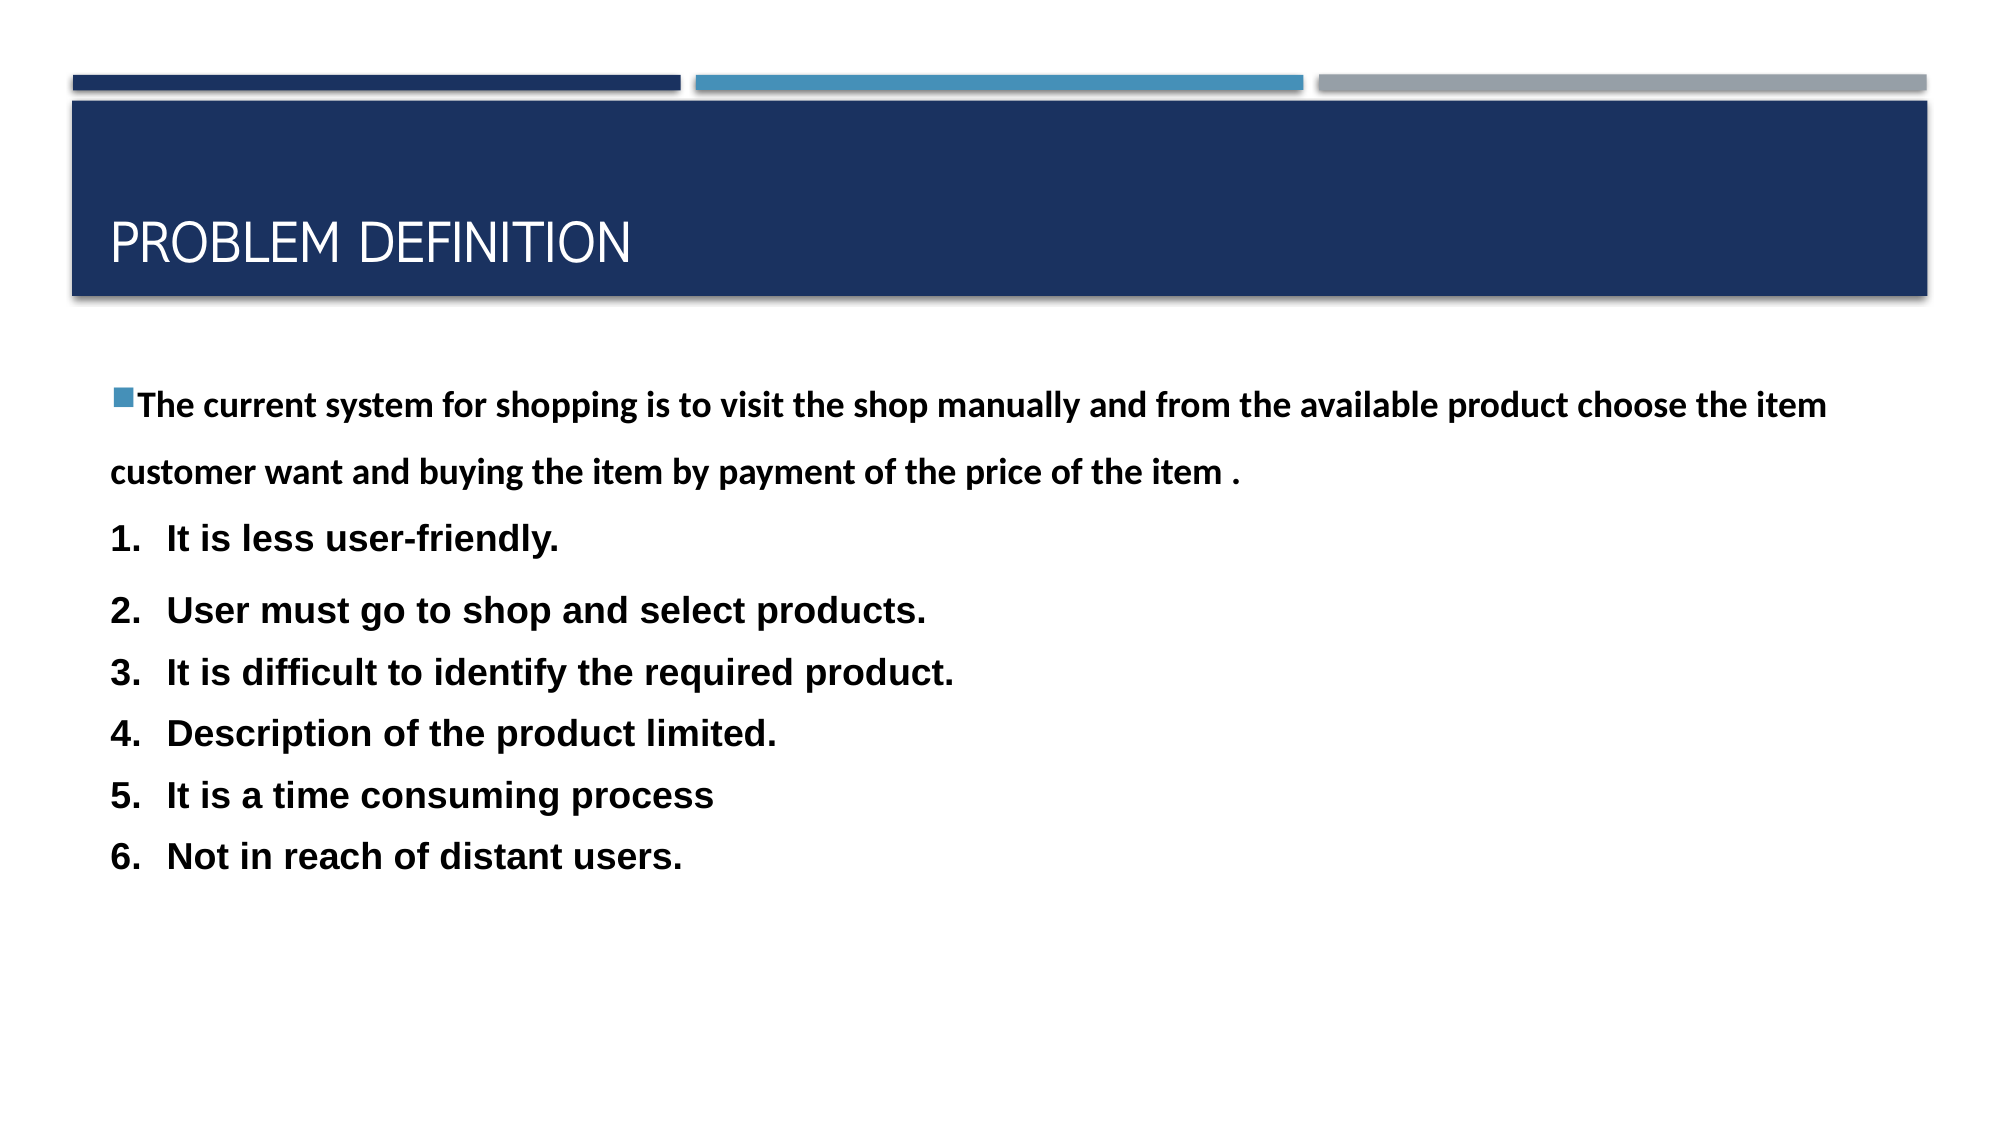

# Problem definition
The current system for shopping is to visit the shop manually and from the available product choose the item customer want and buying the item by payment of the price of the item .
It is less user-friendly.
User must go to shop and select products.
It is difficult to identify the required product.
Description of the product limited.
It is a time consuming process
Not in reach of distant users.